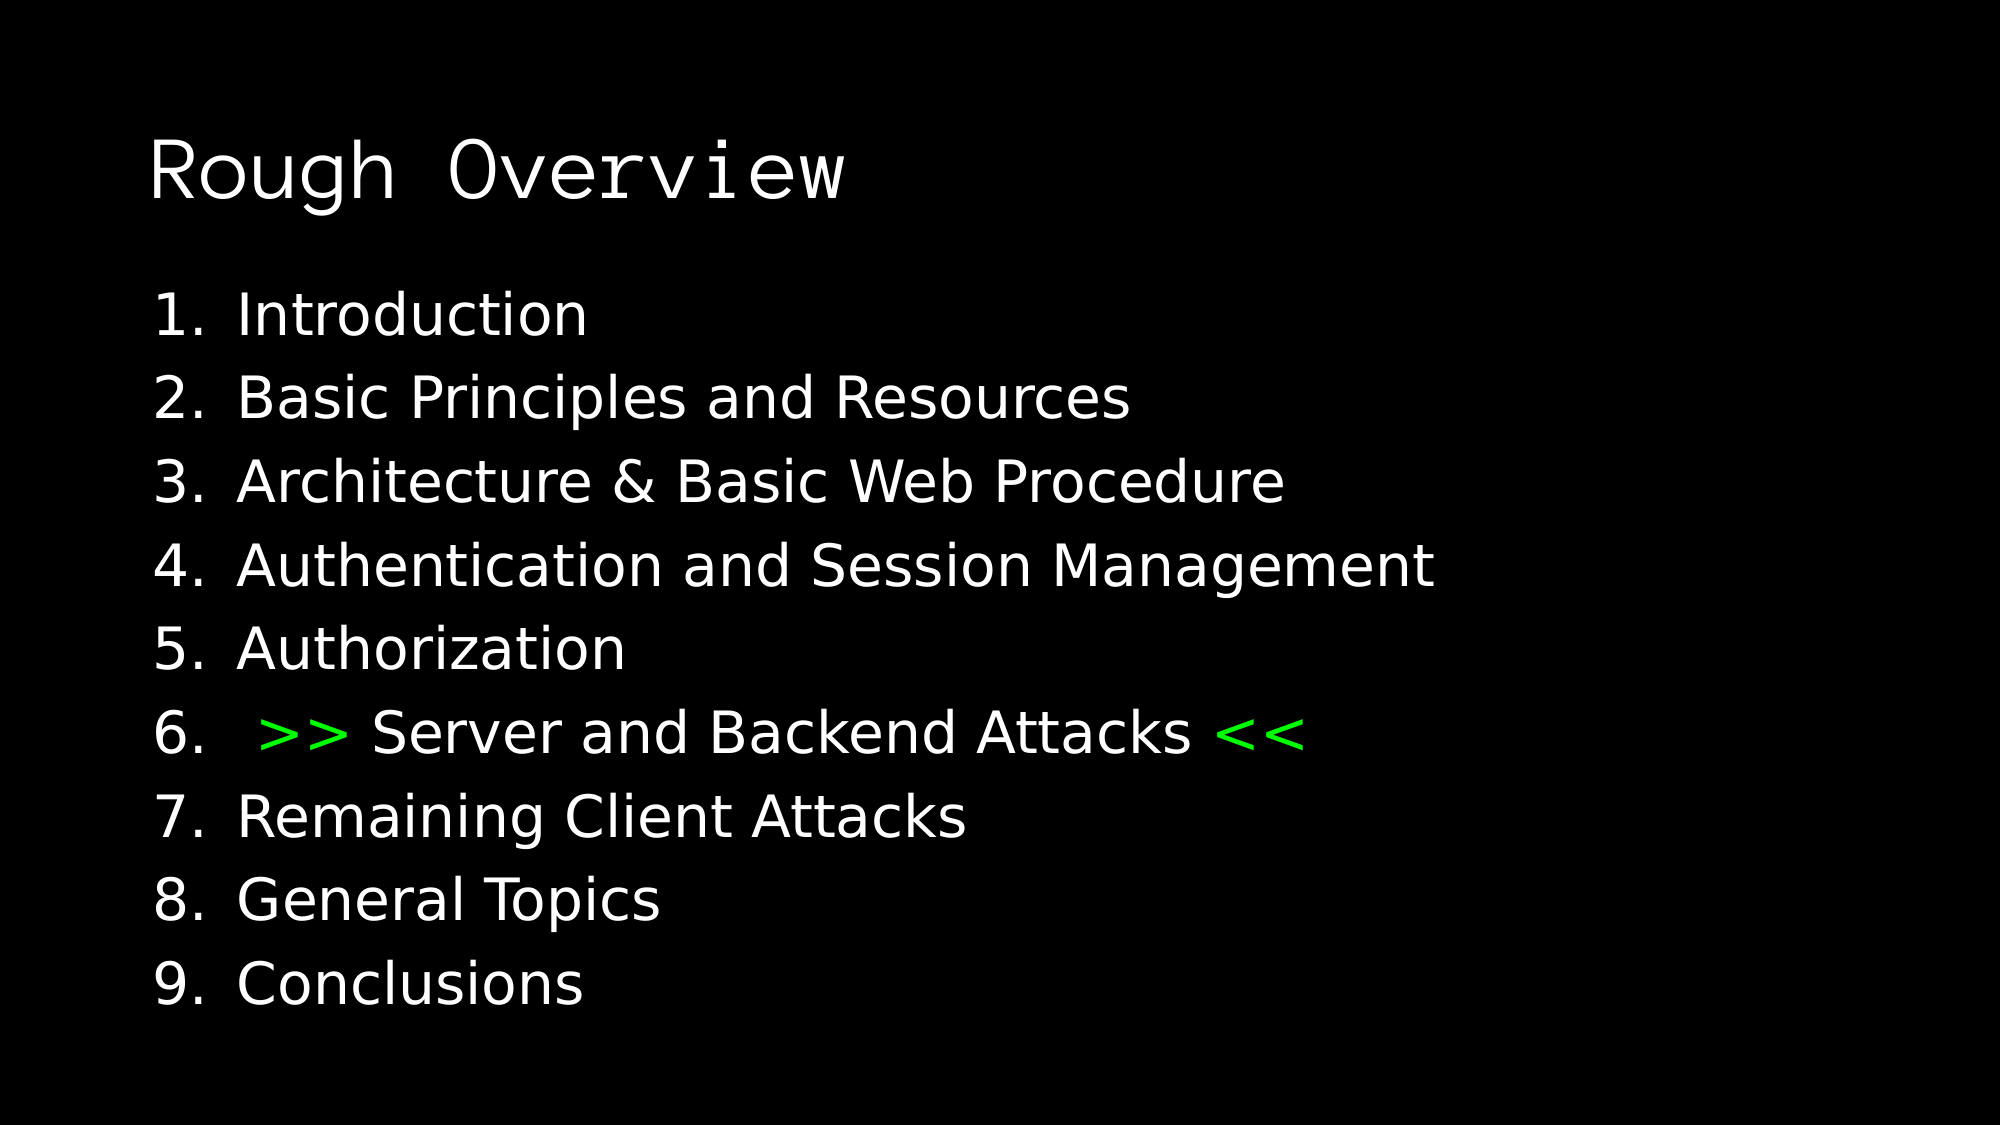

# Rough Overview
Introduction
Basic Principles and Resources
Architecture & Basic Web Procedure
Authentication and Session Management
Authorization
 >> Server and Backend Attacks <<
Remaining Client Attacks
General Topics
Conclusions